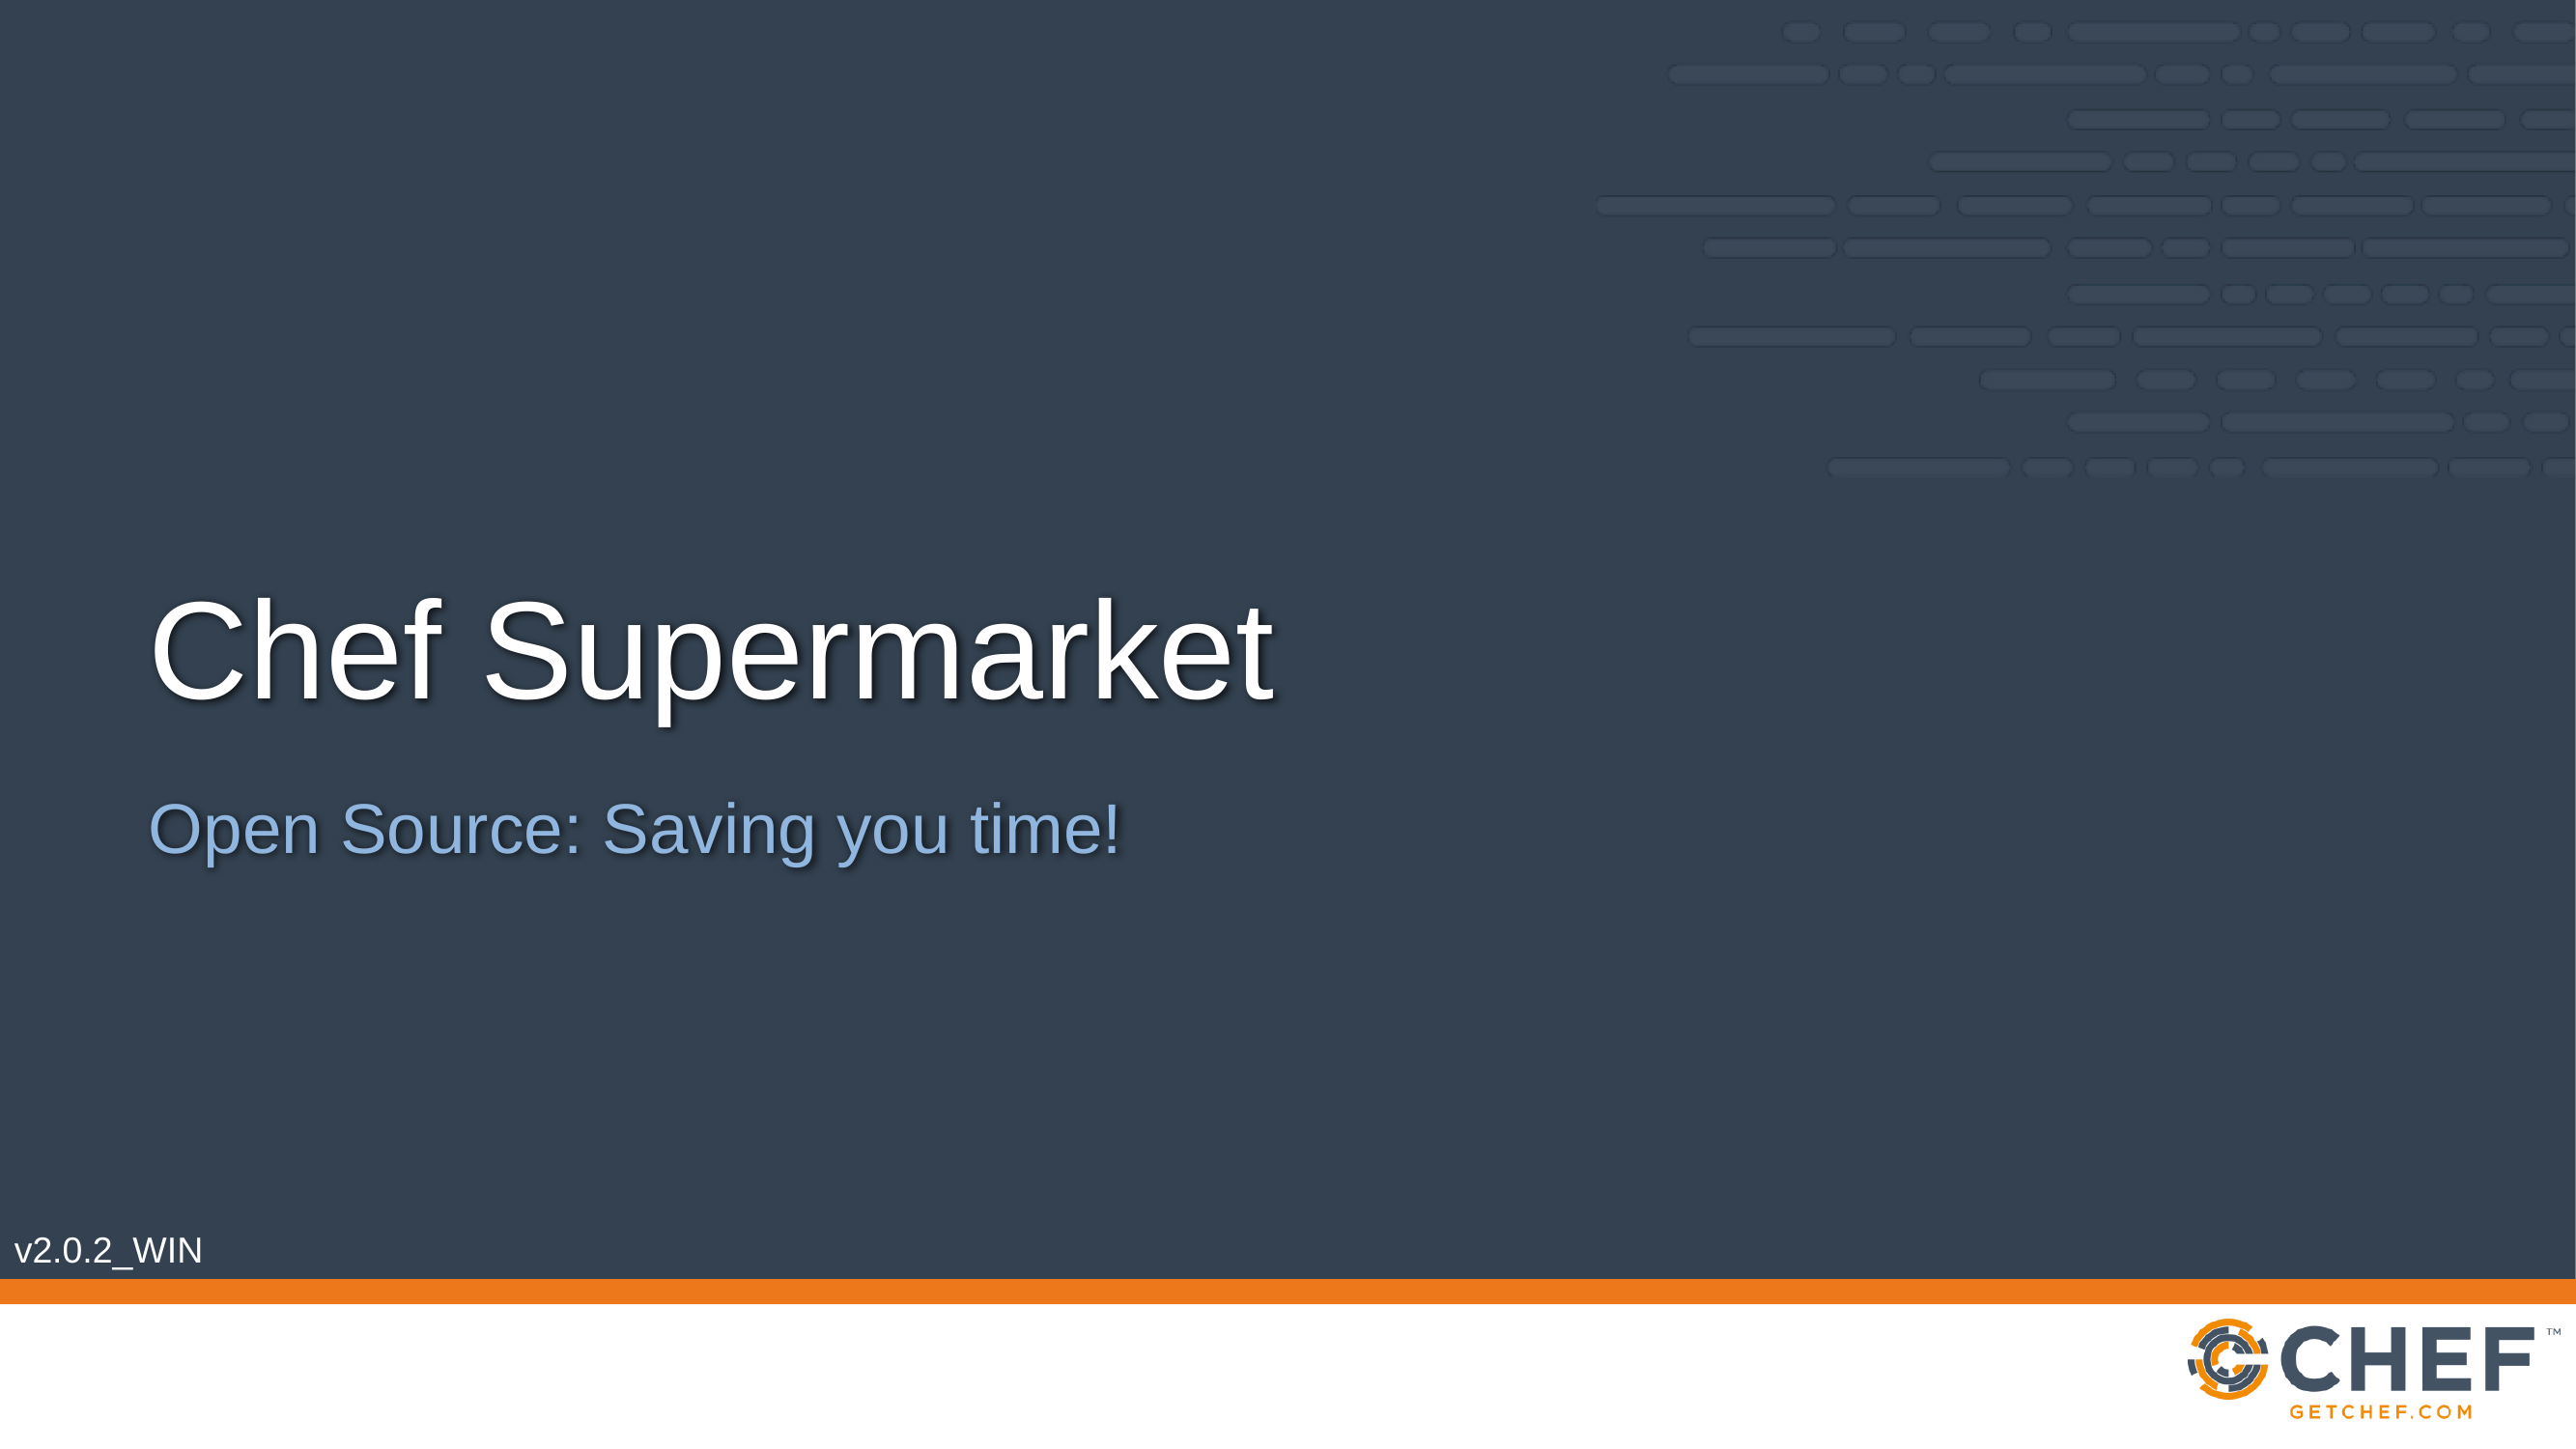

# Chef Supermarket
Open Source: Saving you time!